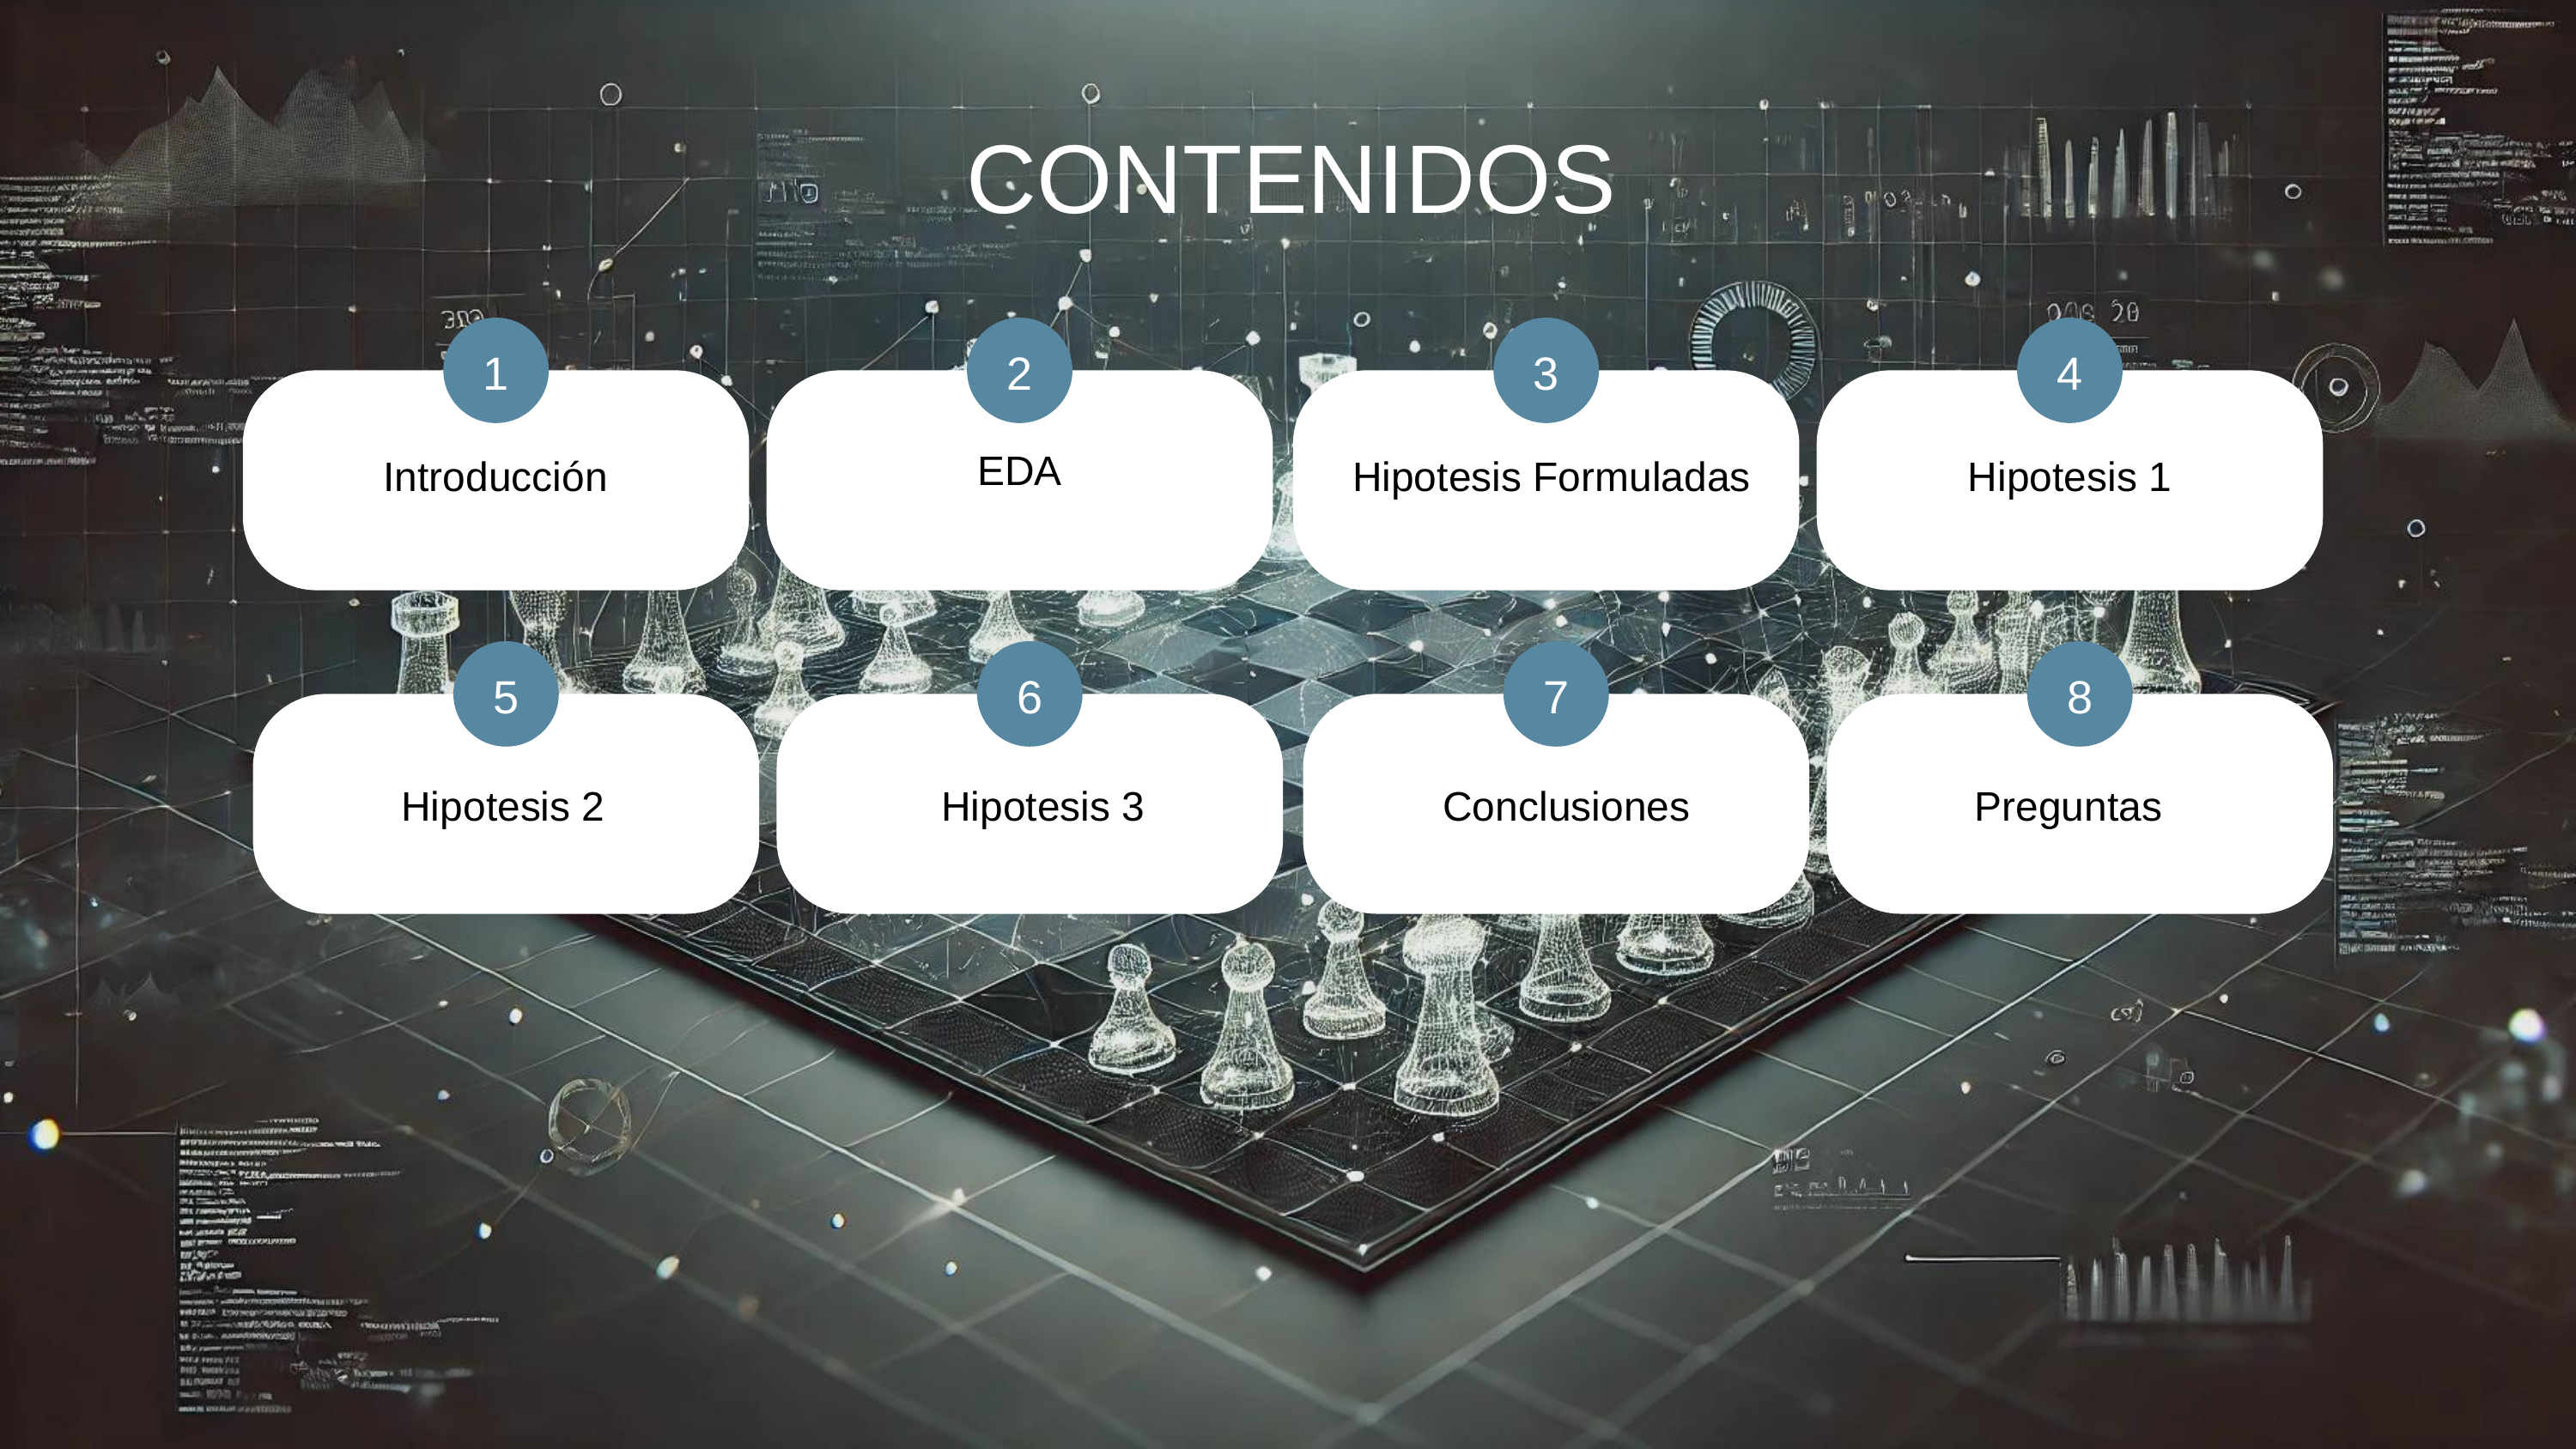

CONTENIDOS

1
2
3
4

EDA

Introducción
Hipotesis Formuladas
Hipotesis 1

5
6
7
8

Hipotesis 2
Hipotesis 3
Conclusiones
Preguntas